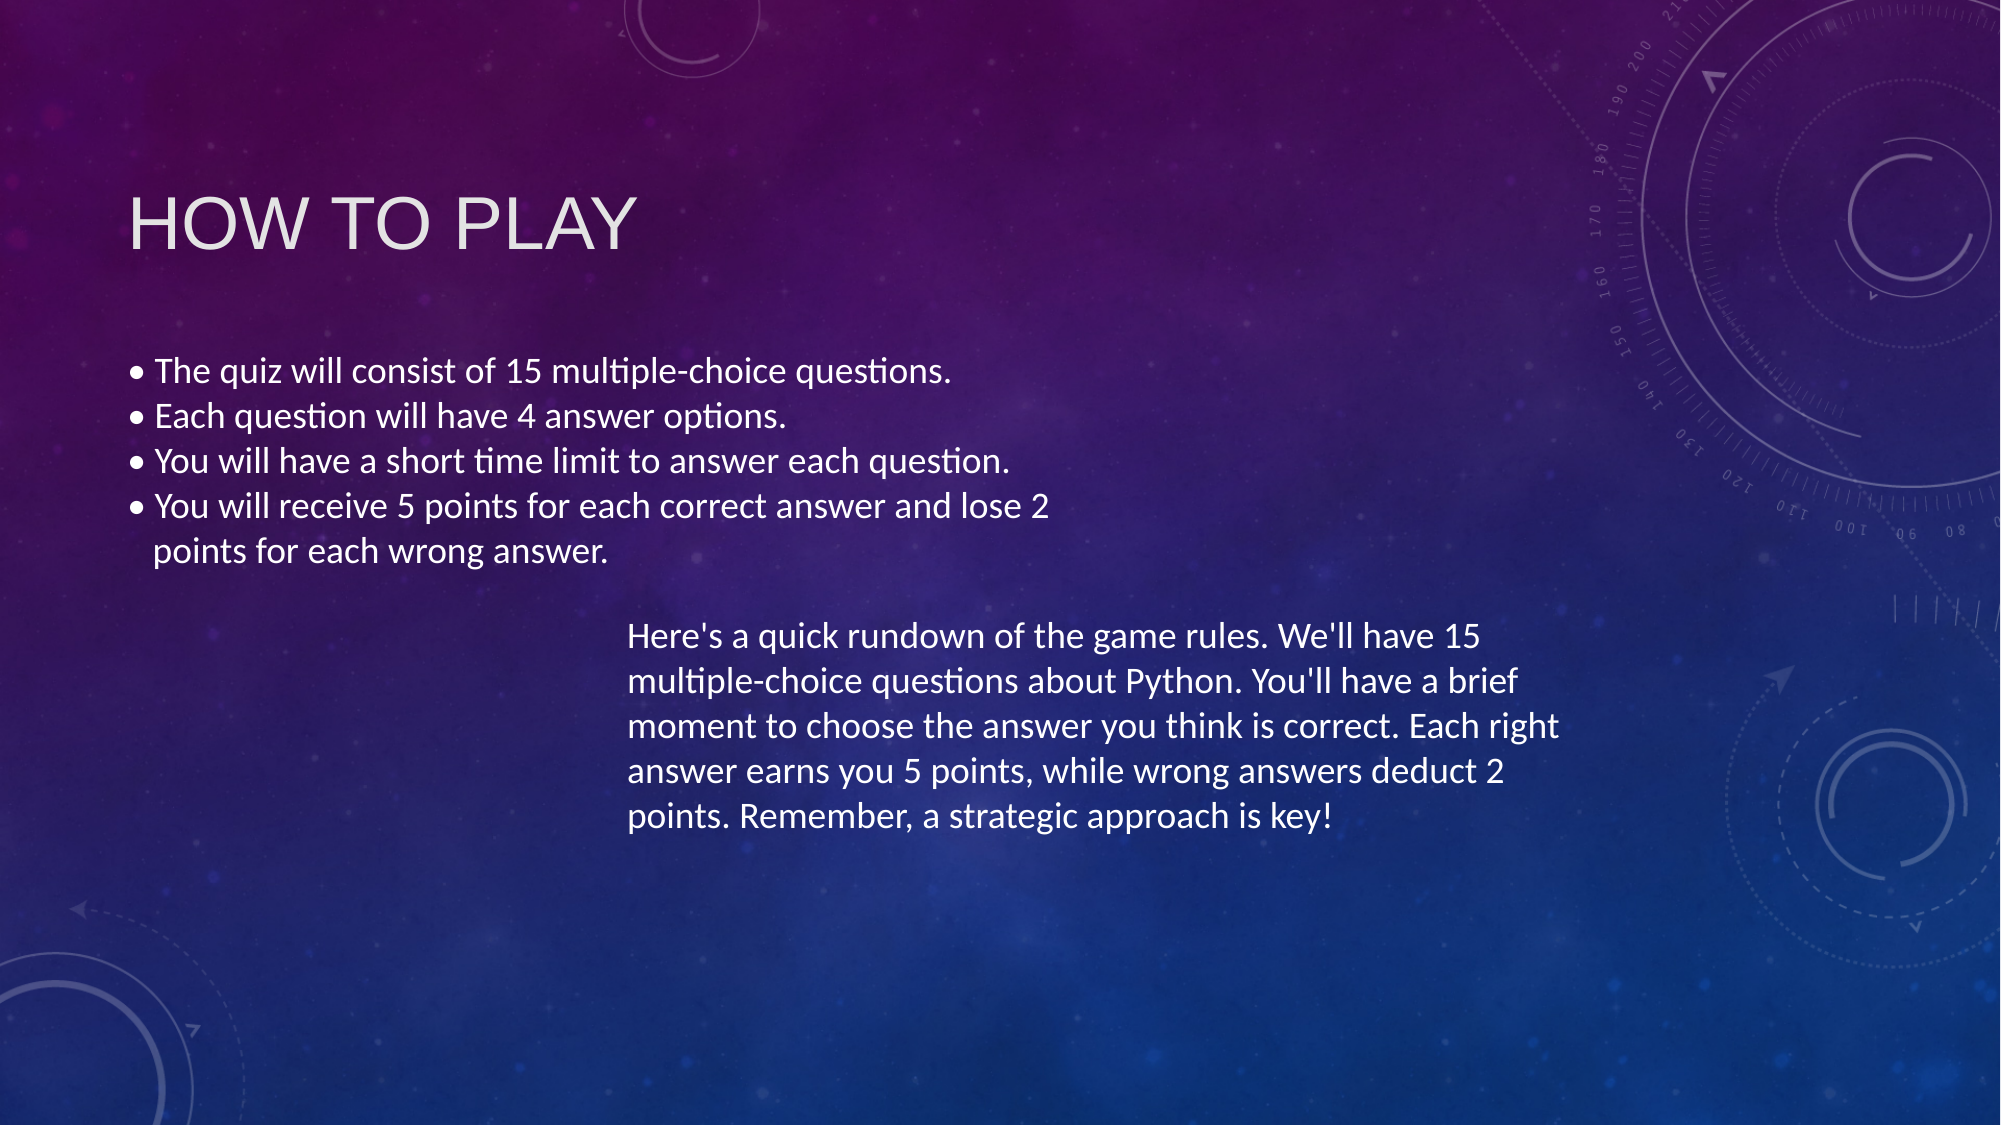

# How to Play
• The quiz will consist of 15 multiple-choice questions.
• Each question will have 4 answer options.
• You will have a short time limit to answer each question.
• You will receive 5 points for each correct answer and lose 2
   points for each wrong answer.
Here's a quick rundown of the game rules. We'll have 15 multiple-choice questions about Python. You'll have a brief moment to choose the answer you think is correct. Each right answer earns you 5 points, while wrong answers deduct 2 points. Remember, a strategic approach is key!